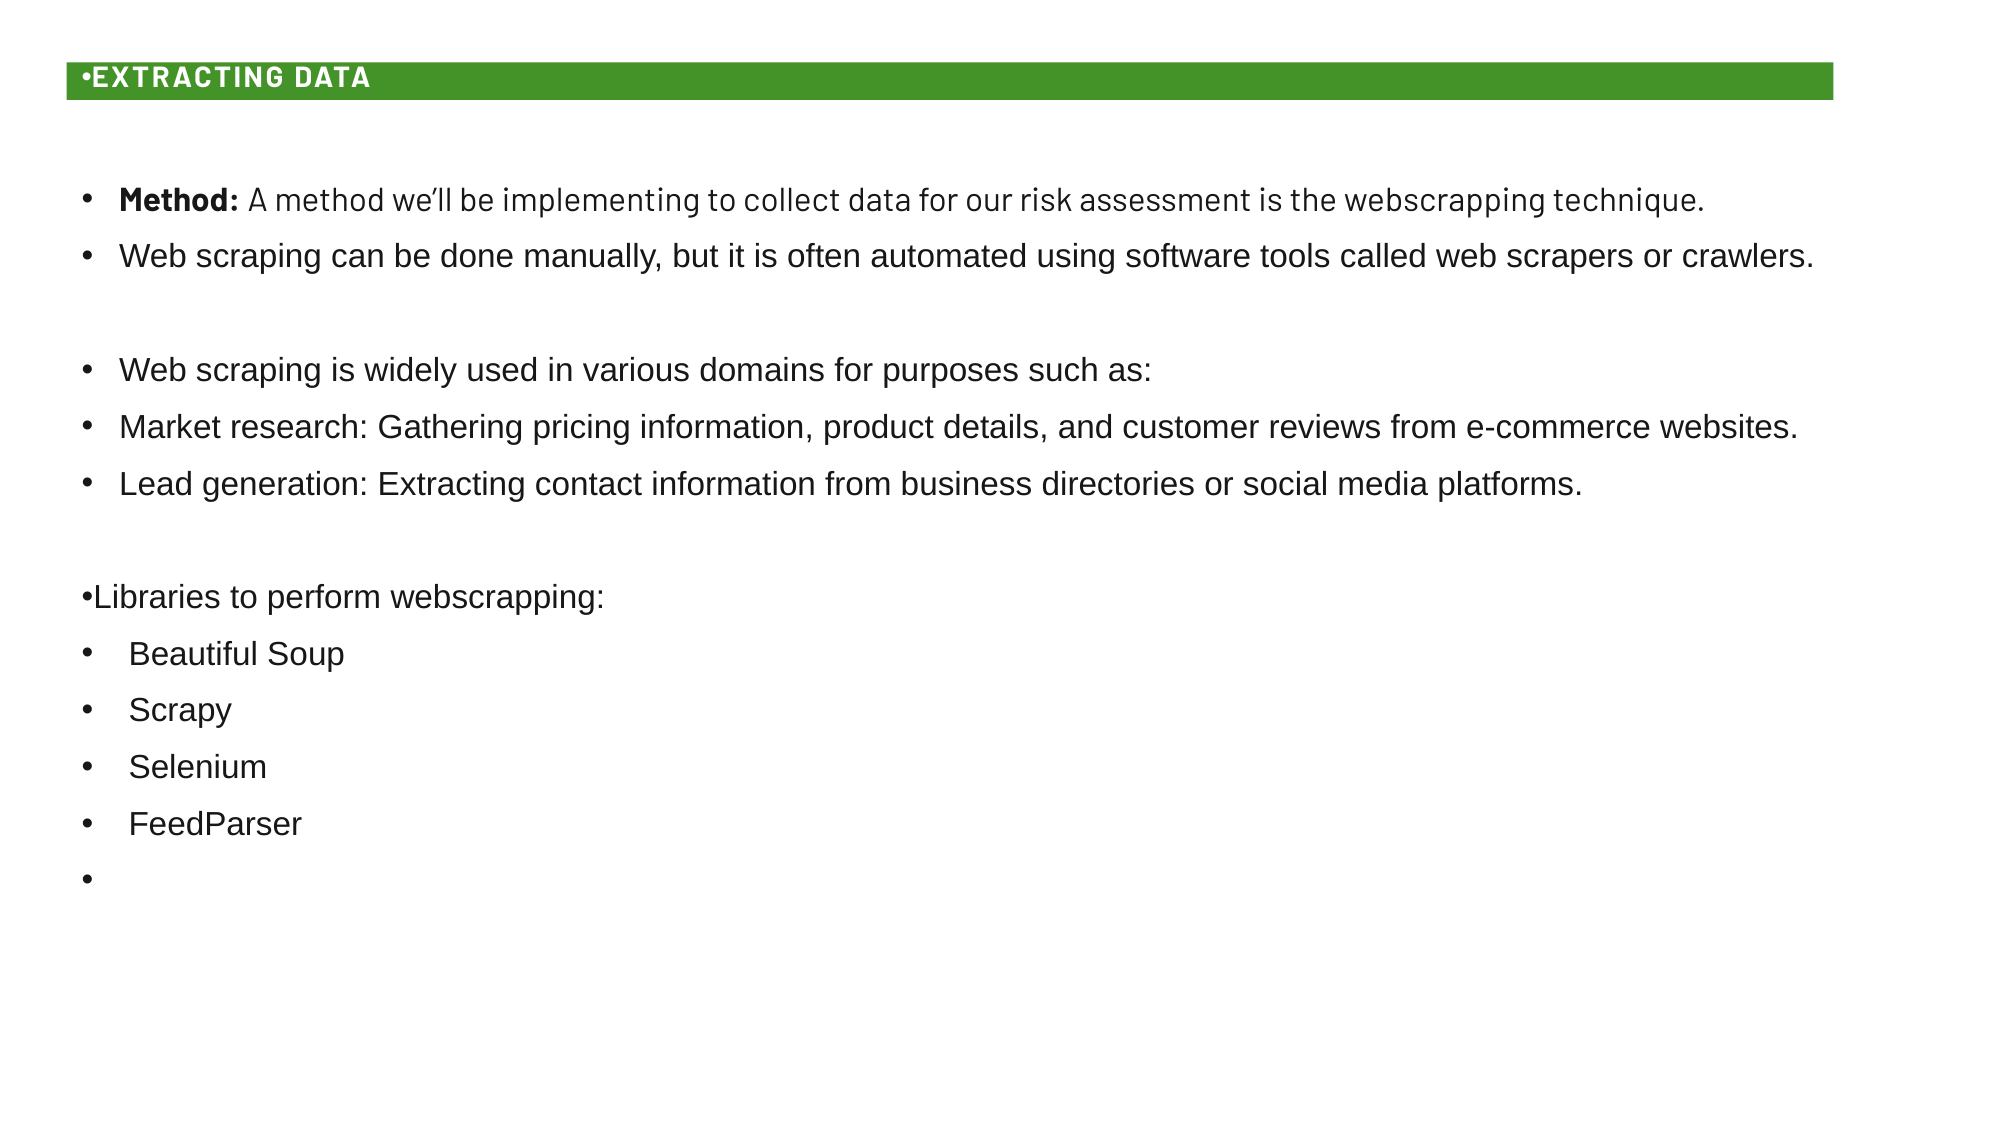

Extracting Data
Method: A method we’ll be implementing to collect data for our risk assessment is the webscrapping technique.
Web scraping can be done manually, but it is often automated using software tools called web scrapers or crawlers.

Web scraping is widely used in various domains for purposes such as:
Market research: Gathering pricing information, product details, and customer reviews from e-commerce websites.
Lead generation: Extracting contact information from business directories or social media platforms.

Libraries to perform webscrapping:
Beautiful Soup
Scrapy
Selenium
FeedParser